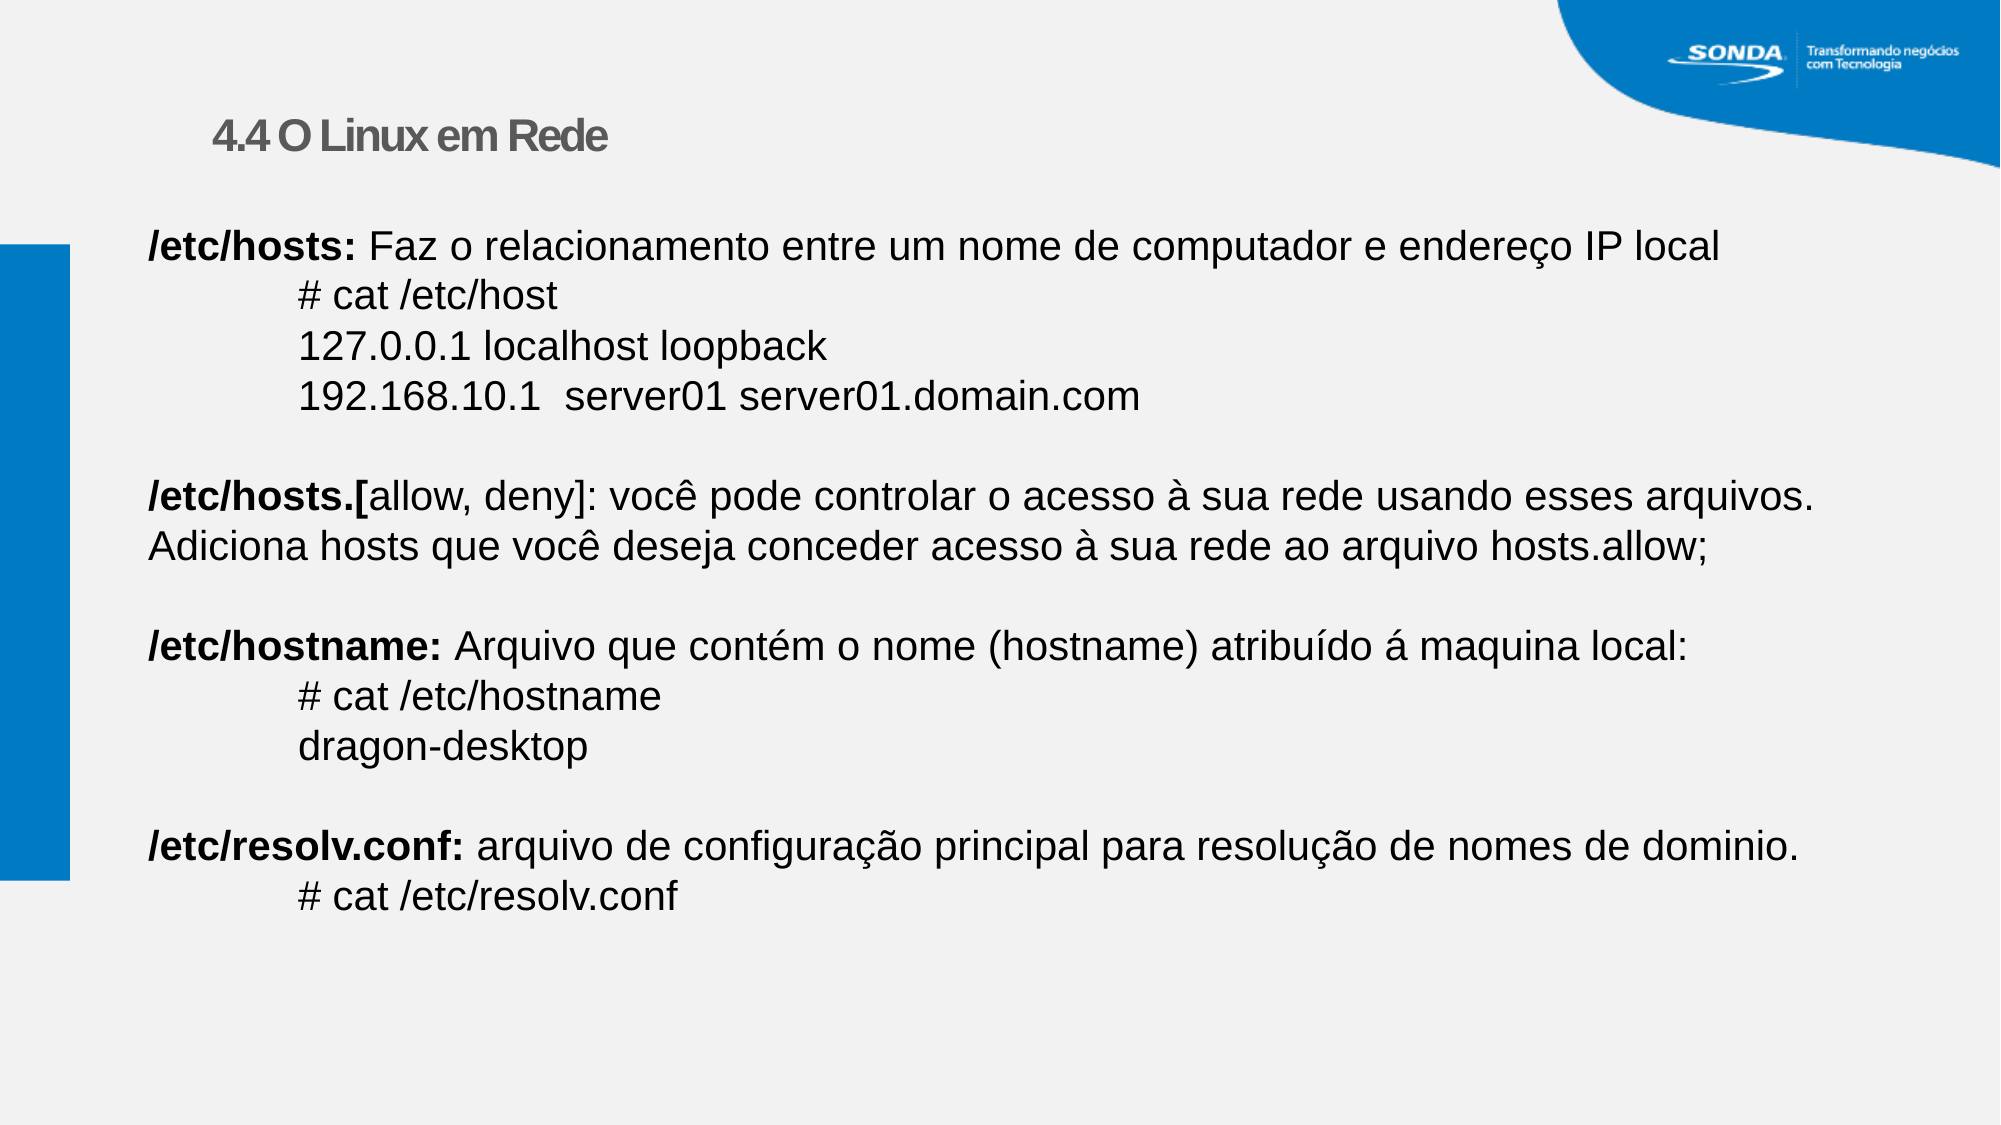

4.4 O Linux em Rede
/etc/hosts: Faz o relacionamento entre um nome de computador e endereço IP local
	# cat /etc/host
	127.0.0.1 localhost loopback
	192.168.10.1  server01 server01.domain.com

/etc/hosts.[allow, deny]: você pode controlar o acesso à sua rede usando esses arquivos. Adiciona hosts que você deseja conceder acesso à sua rede ao arquivo hosts.allow;

/etc/hostname: Arquivo que contém o nome (hostname) atribuído á maquina local:
	# cat /etc/hostname
	dragon-desktop

/etc/resolv.conf: arquivo de configuração principal para resolução de nomes de dominio.
	# cat /etc/resolv.conf